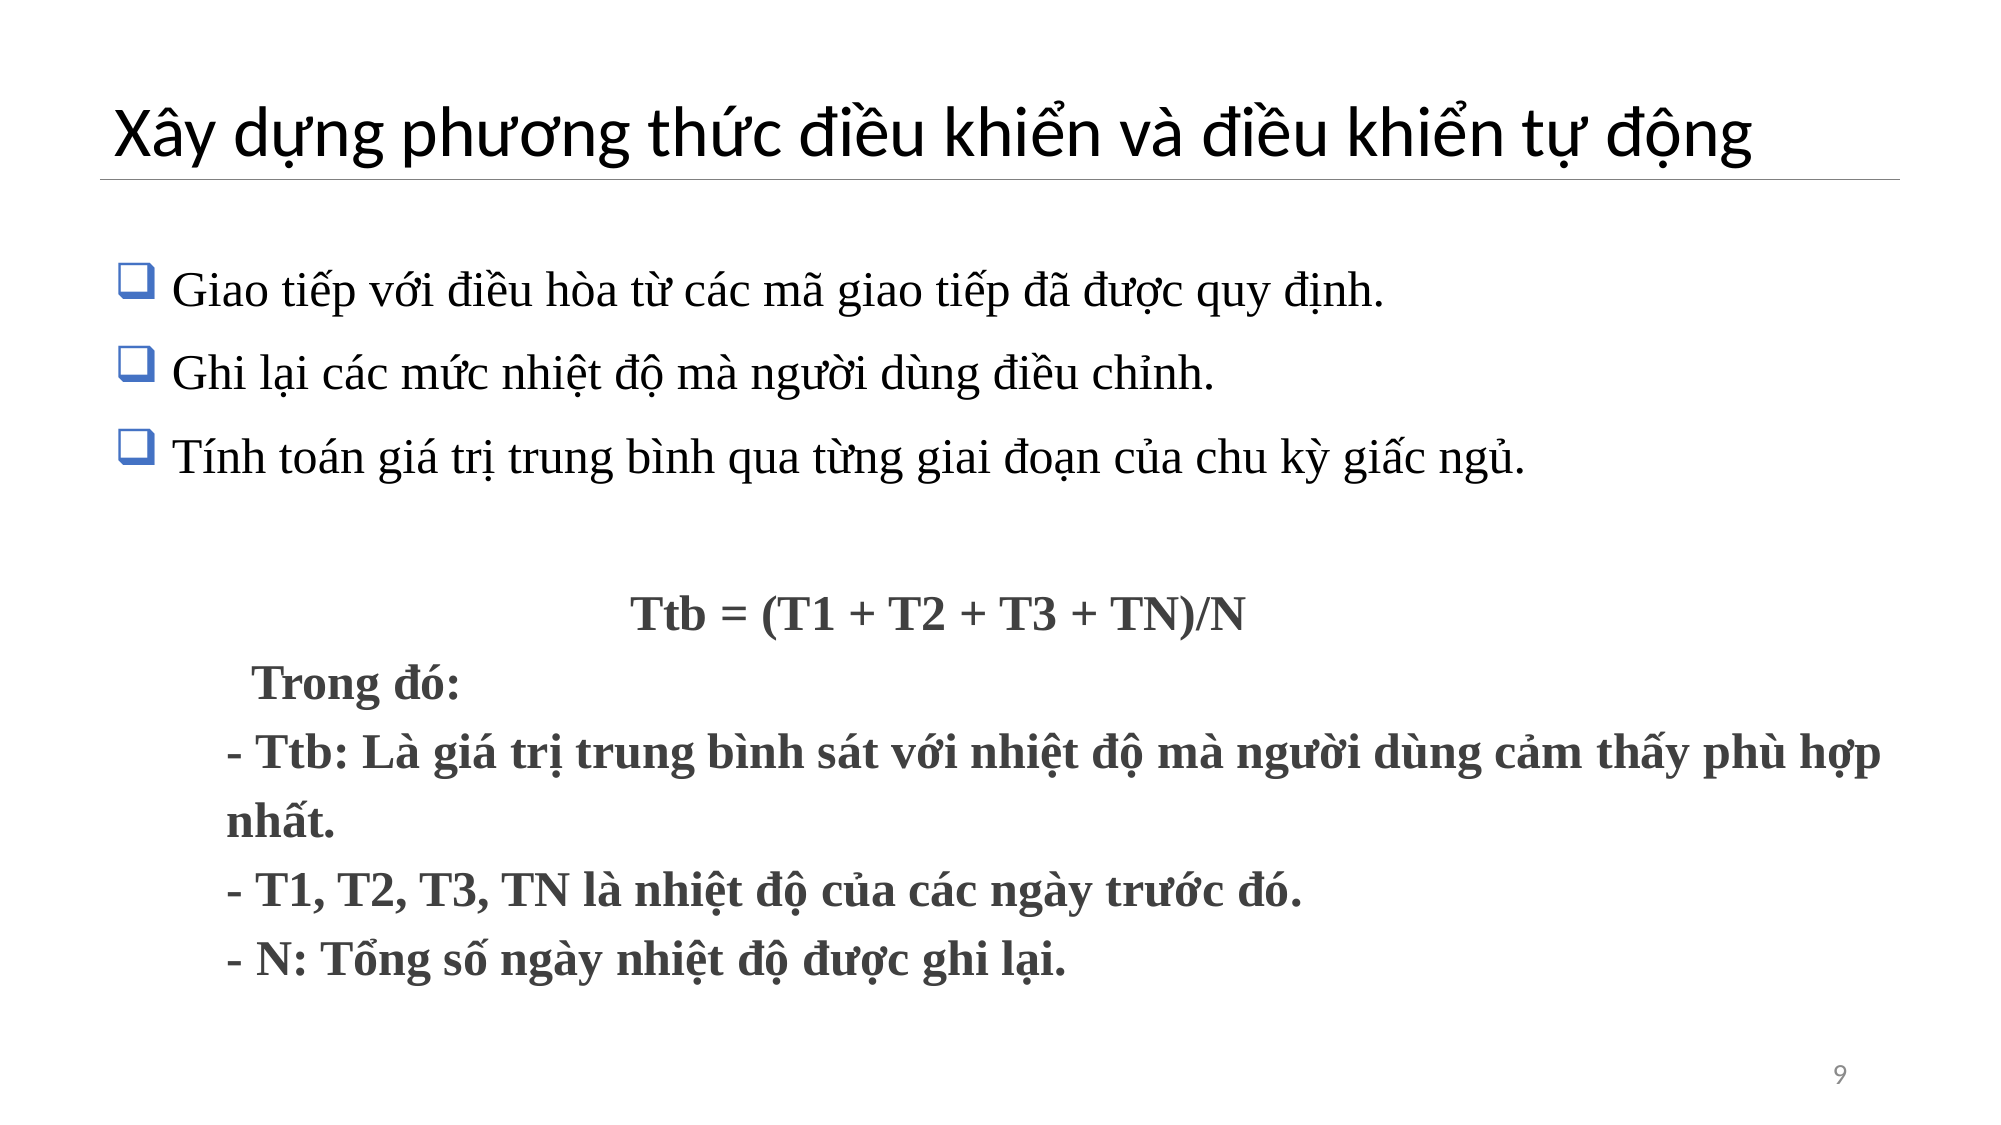

Xây dựng phương thức điều khiển và điều khiển tự động
 Giao tiếp với điều hòa từ các mã giao tiếp đã được quy định.
 Ghi lại các mức nhiệt độ mà người dùng điều chỉnh.
 Tính toán giá trị trung bình qua từng giai đoạn của chu kỳ giấc ngủ.

                                    Ttb = (T1 + T2 + T3 + TN)/N
  Trong đó:
- Ttb: Là giá trị trung bình sát với nhiệt độ mà người dùng cảm thấy phù hợp nhất.
- T1, T2, T3, TN là nhiệt độ của các ngày trước đó.
- N: Tổng số ngày nhiệt độ được ghi lại.

9